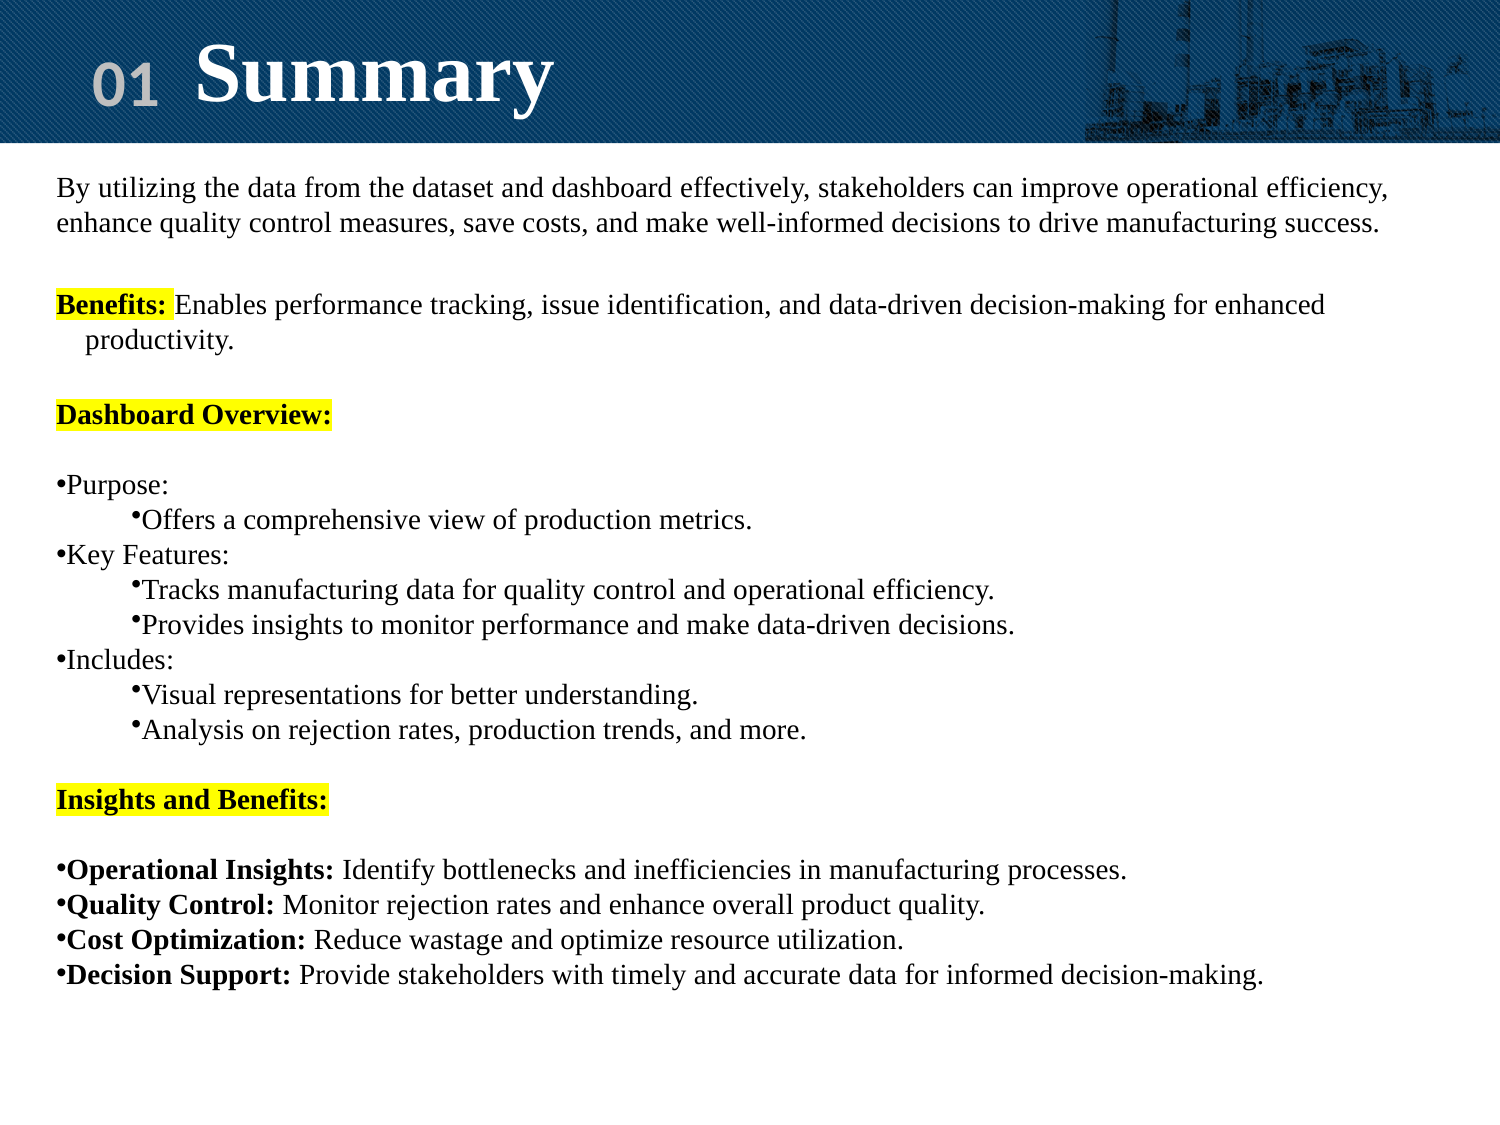

# Summary
01
By utilizing the data from the dataset and dashboard effectively, stakeholders can improve operational efficiency,        enhance quality control measures, save costs, and make well-informed decisions to drive manufacturing success.

Benefits: Enables performance tracking, issue identification, and data-driven decision-making for enhanced                     productivity.

Dashboard Overview:

Purpose:
Offers a comprehensive view of production metrics.
Key Features:
Tracks manufacturing data for quality control and operational efficiency.
Provides insights to monitor performance and make data-driven decisions.
Includes:
Visual representations for better understanding.
Analysis on rejection rates, production trends, and more.

Insights and Benefits:

Operational Insights: Identify bottlenecks and inefficiencies in manufacturing processes.
Quality Control: Monitor rejection rates and enhance overall product quality.
Cost Optimization: Reduce wastage and optimize resource utilization.
Decision Support: Provide stakeholders with timely and accurate data for informed decision-making.